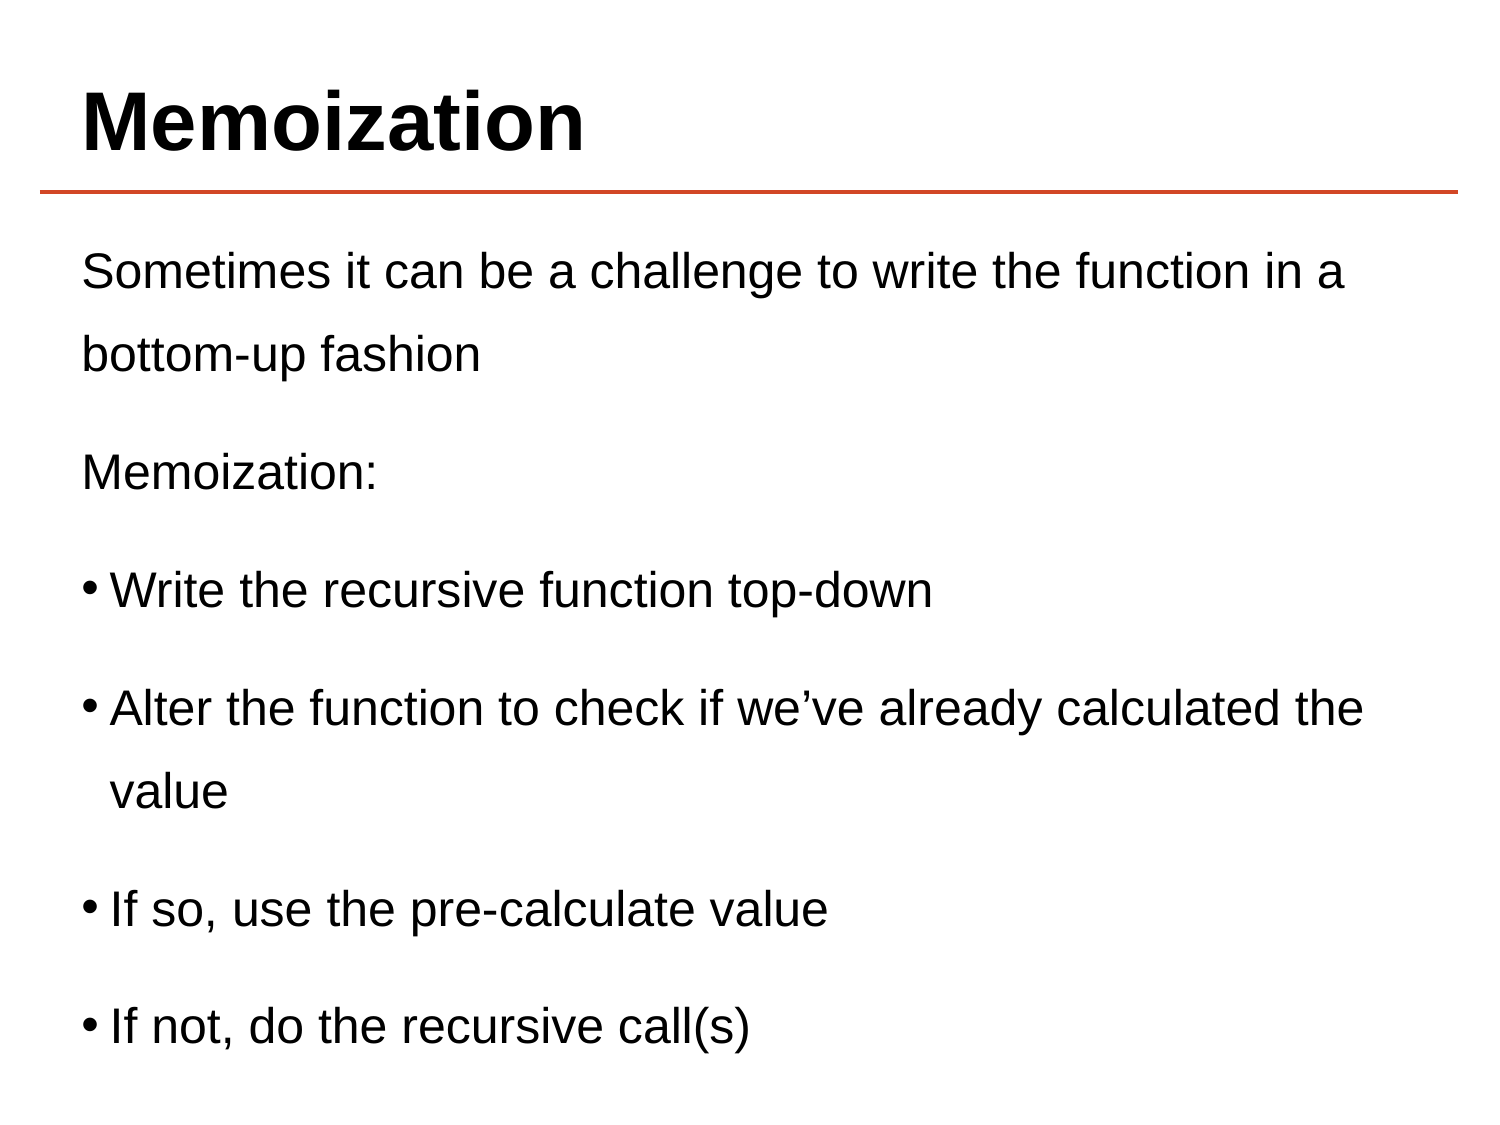

# Memoization
Sometimes it can be a challenge to write the function in a bottom-up fashion
Memoization:
Write the recursive function top-down
Alter the function to check if we’ve already calculated the value
If so, use the pre-calculate value
If not, do the recursive call(s)